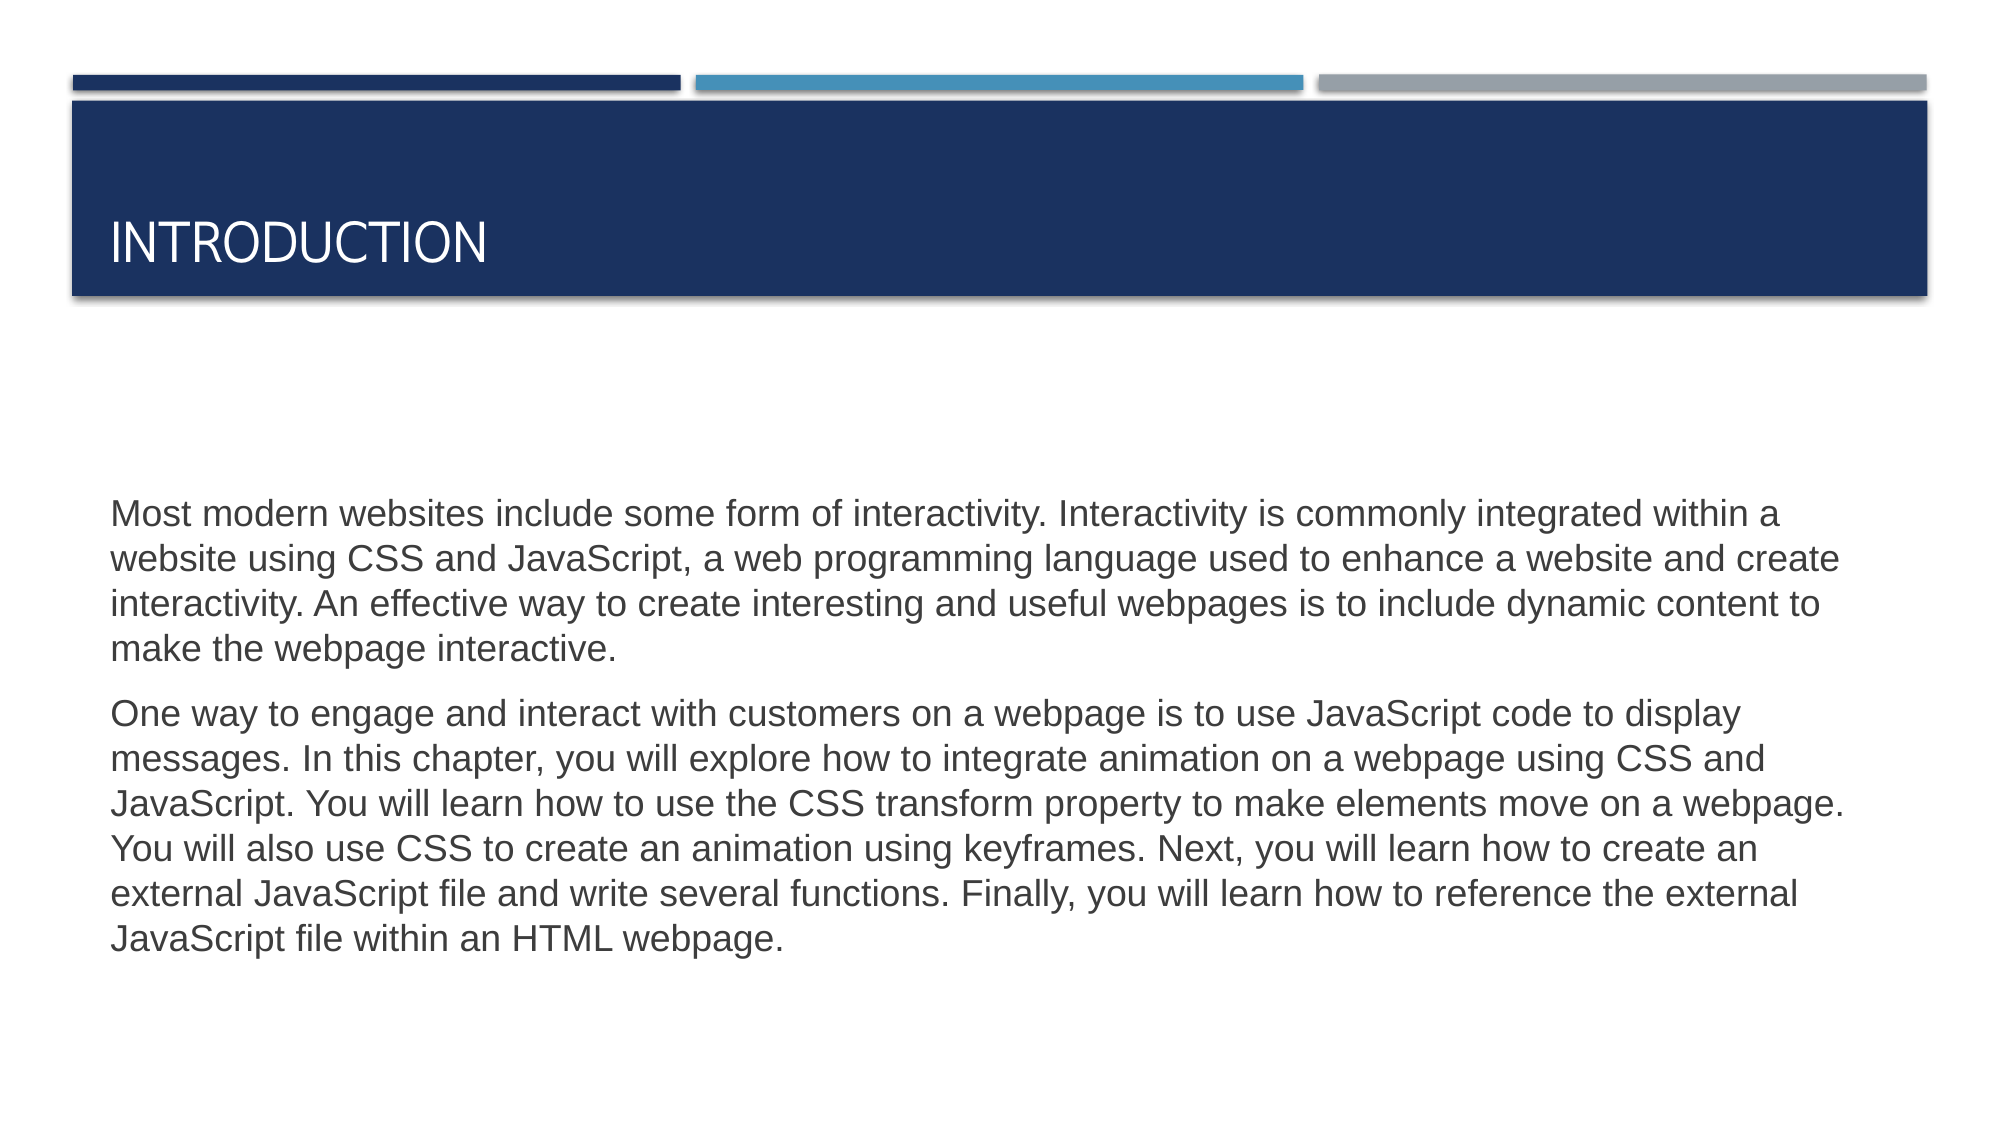

# Introduction
Most modern websites include some form of interactivity. Interactivity is commonly integrated within a website using CSS and JavaScript, a web programming language used to enhance a website and create interactivity. An effective way to create interesting and useful webpages is to include dynamic content to make the webpage interactive.
One way to engage and interact with customers on a webpage is to use JavaScript code to display messages. In this chapter, you will explore how to integrate animation on a webpage using CSS and JavaScript. You will learn how to use the CSS transform property to make elements move on a webpage. You will also use CSS to create an animation using keyframes. Next, you will learn how to create an external JavaScript file and write several functions. Finally, you will learn how to reference the external JavaScript file within an HTML webpage.